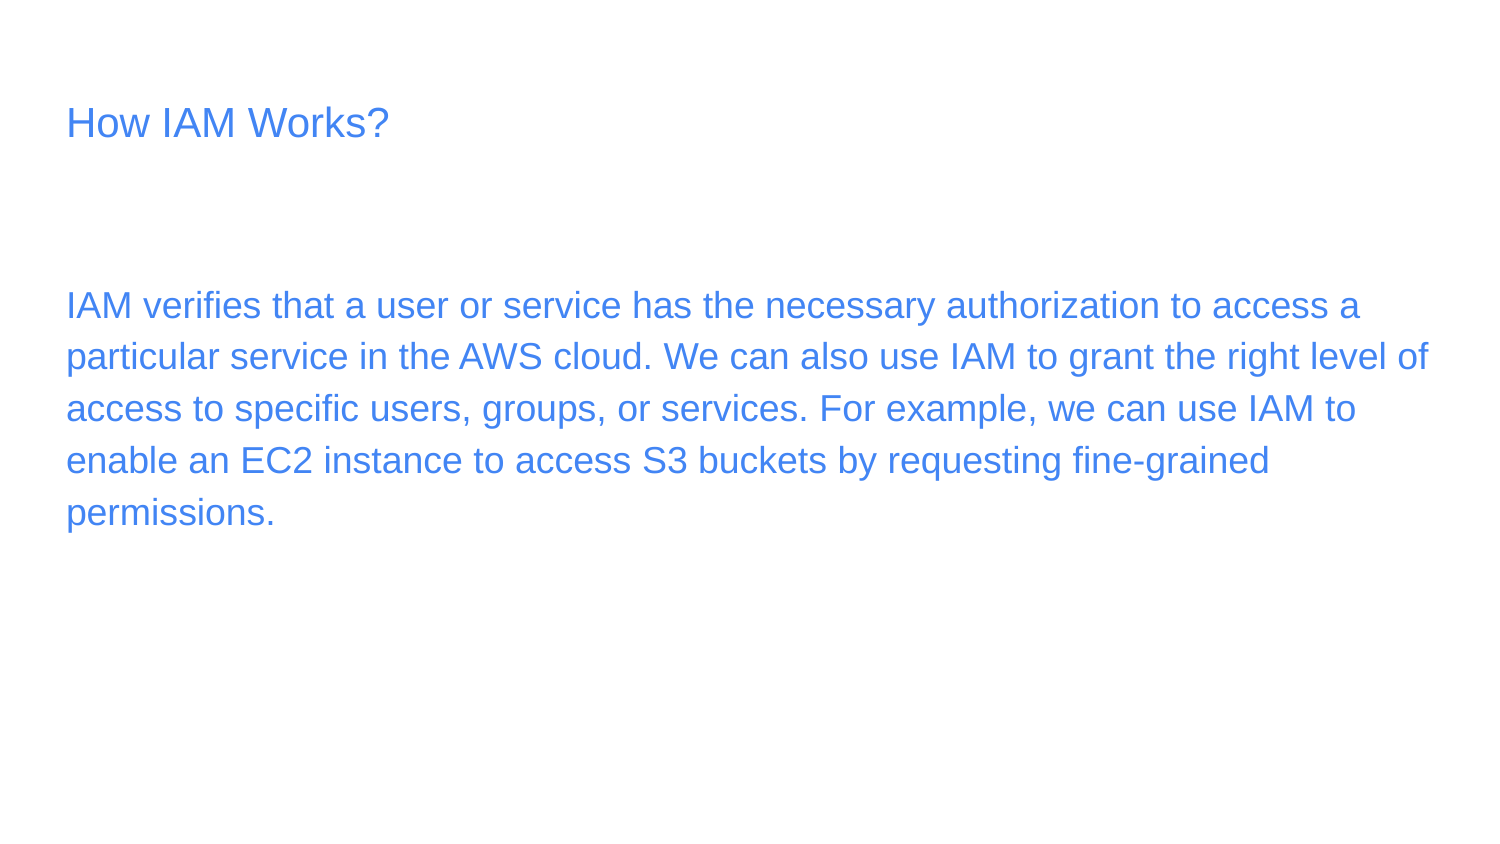

# How IAM Works?

IAM verifies that a user or service has the necessary authorization to access a particular service in the AWS cloud. We can also use IAM to grant the right level of access to specific users, groups, or services. For example, we can use IAM to enable an EC2 instance to access S3 buckets by requesting fine-grained permissions.